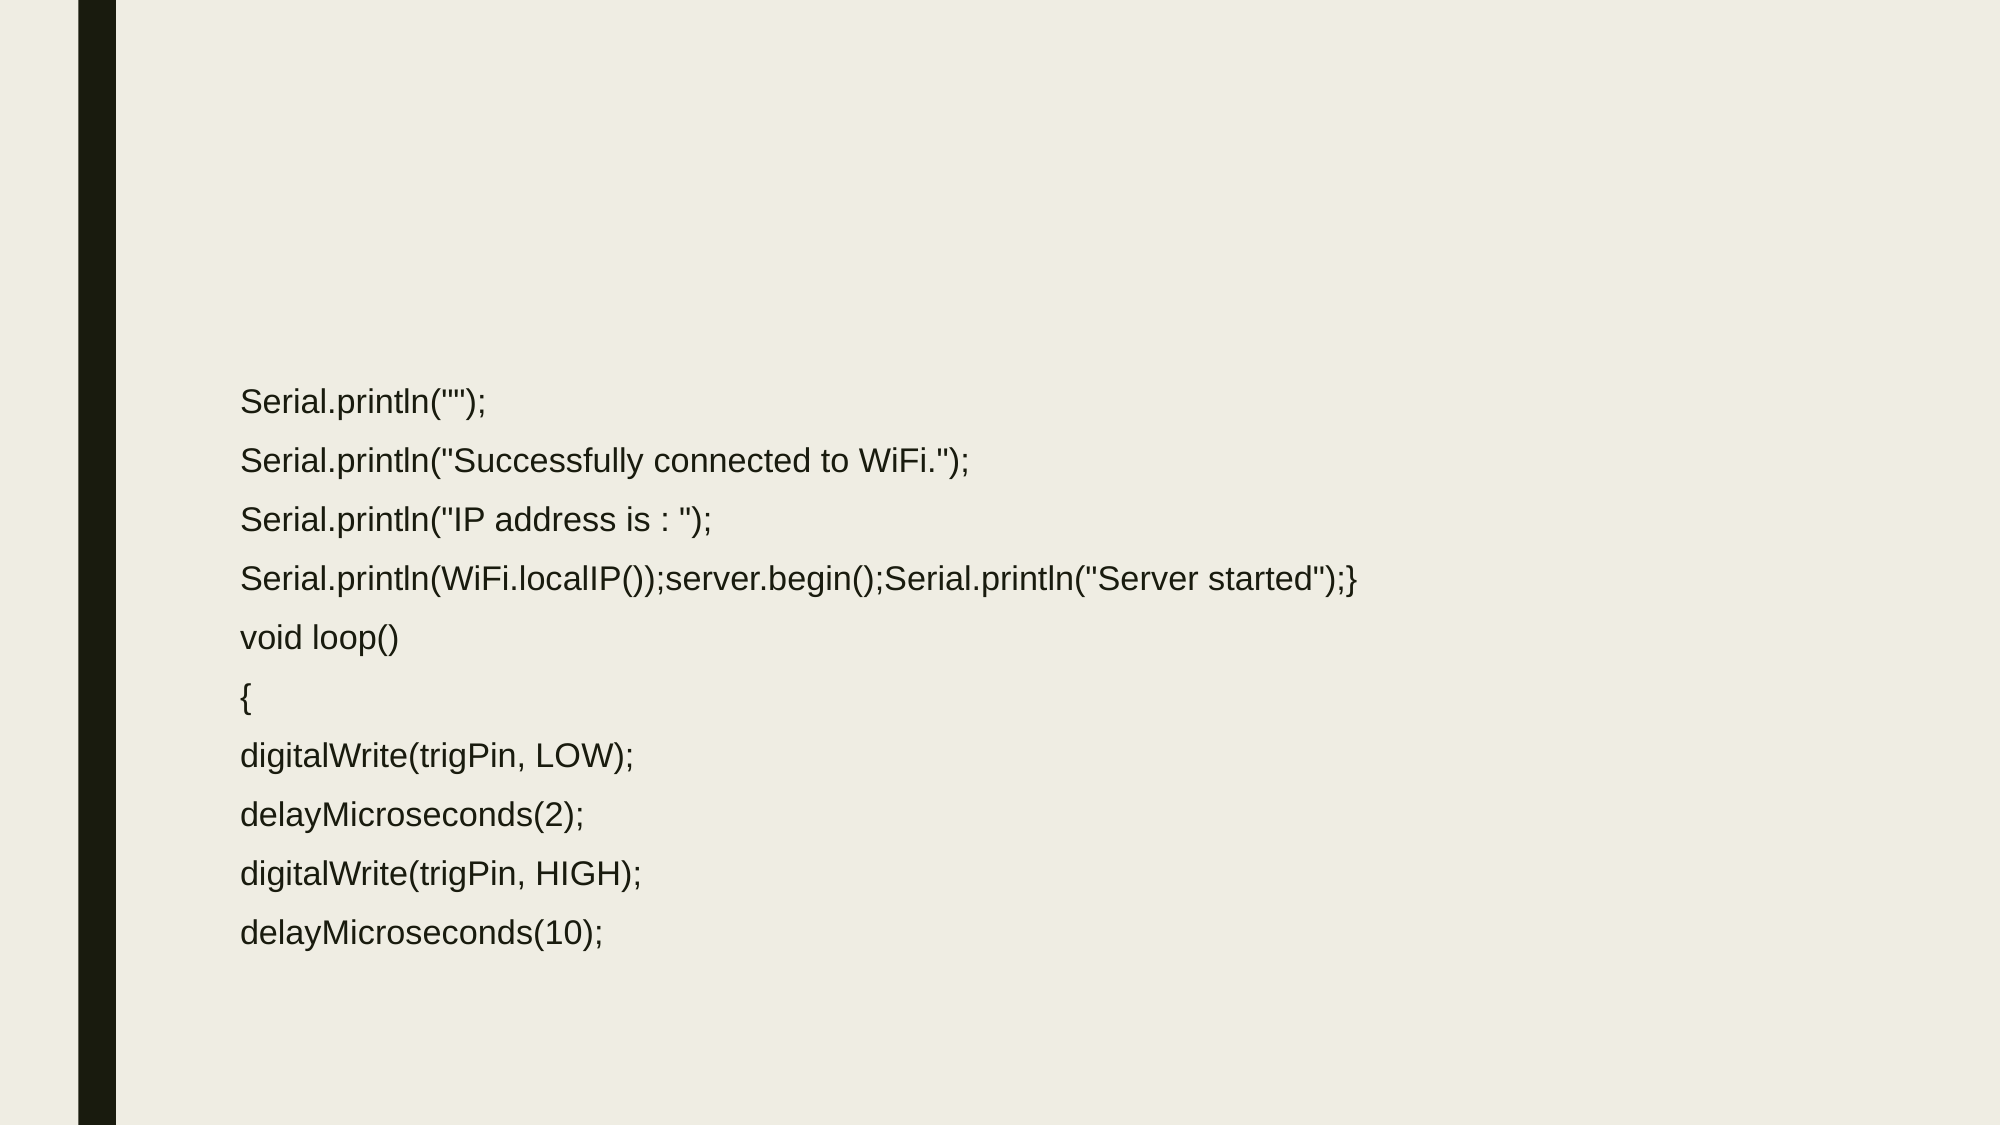

#
Serial.println("");
Serial.println("Successfully connected to WiFi.");
Serial.println("IP address is : ");
Serial.println(WiFi.localIP());server.begin();Serial.println("Server started");}
void loop()
{
digitalWrite(trigPin, LOW);
delayMicroseconds(2);
digitalWrite(trigPin, HIGH);
delayMicroseconds(10);